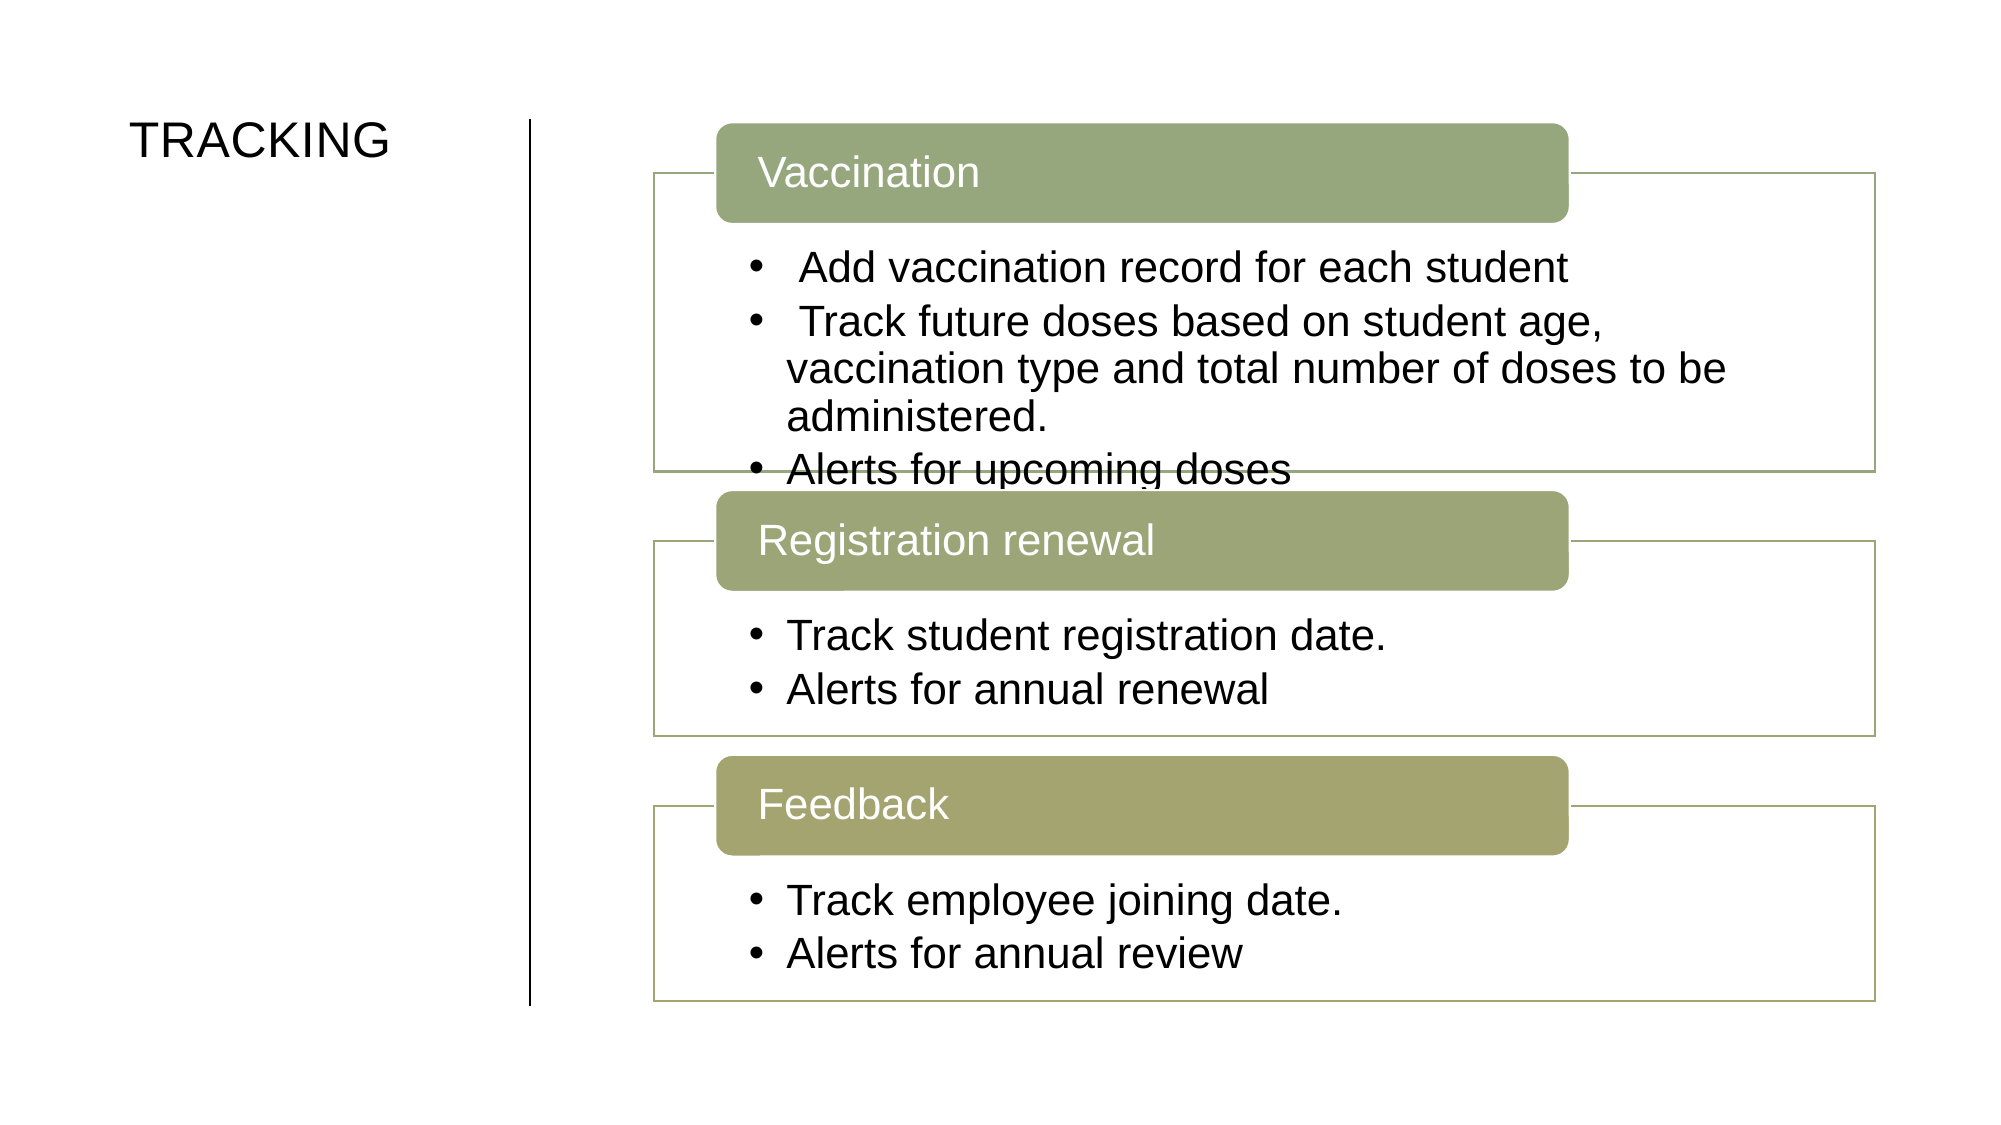

# Tracking
 Add vaccination record for each student
 Track future doses based on student age, vaccination type and total number of doses to be administered.
Alerts for upcoming doses
Vaccination
Track student registration date.
Alerts for annual renewal
Registration renewal
Track employee joining date.
Alerts for annual review
Feedback